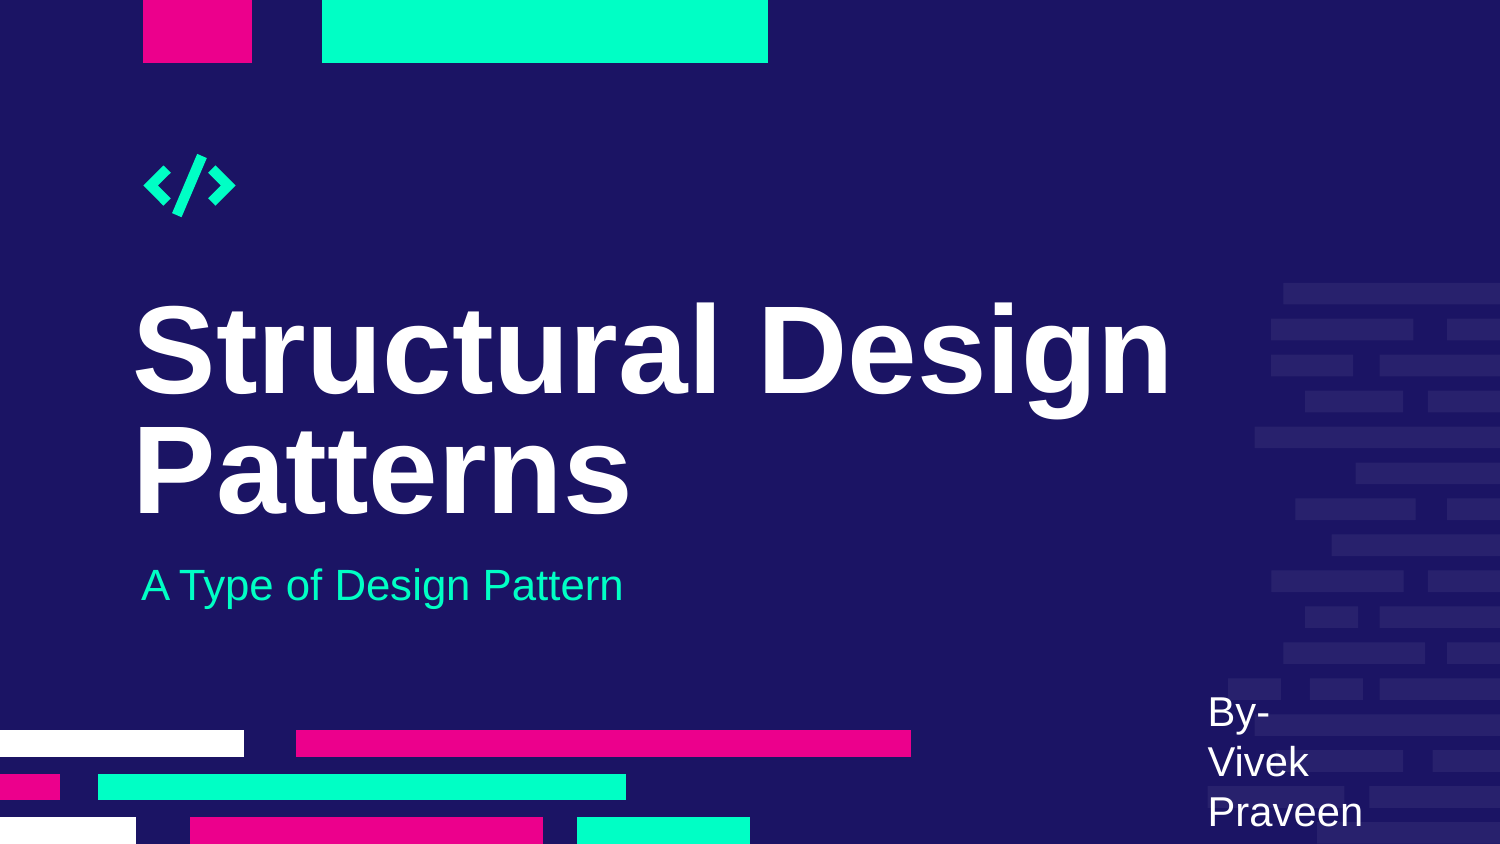

# Structural Design Patterns
A Type of Design Pattern
By-
Vivek
Praveen